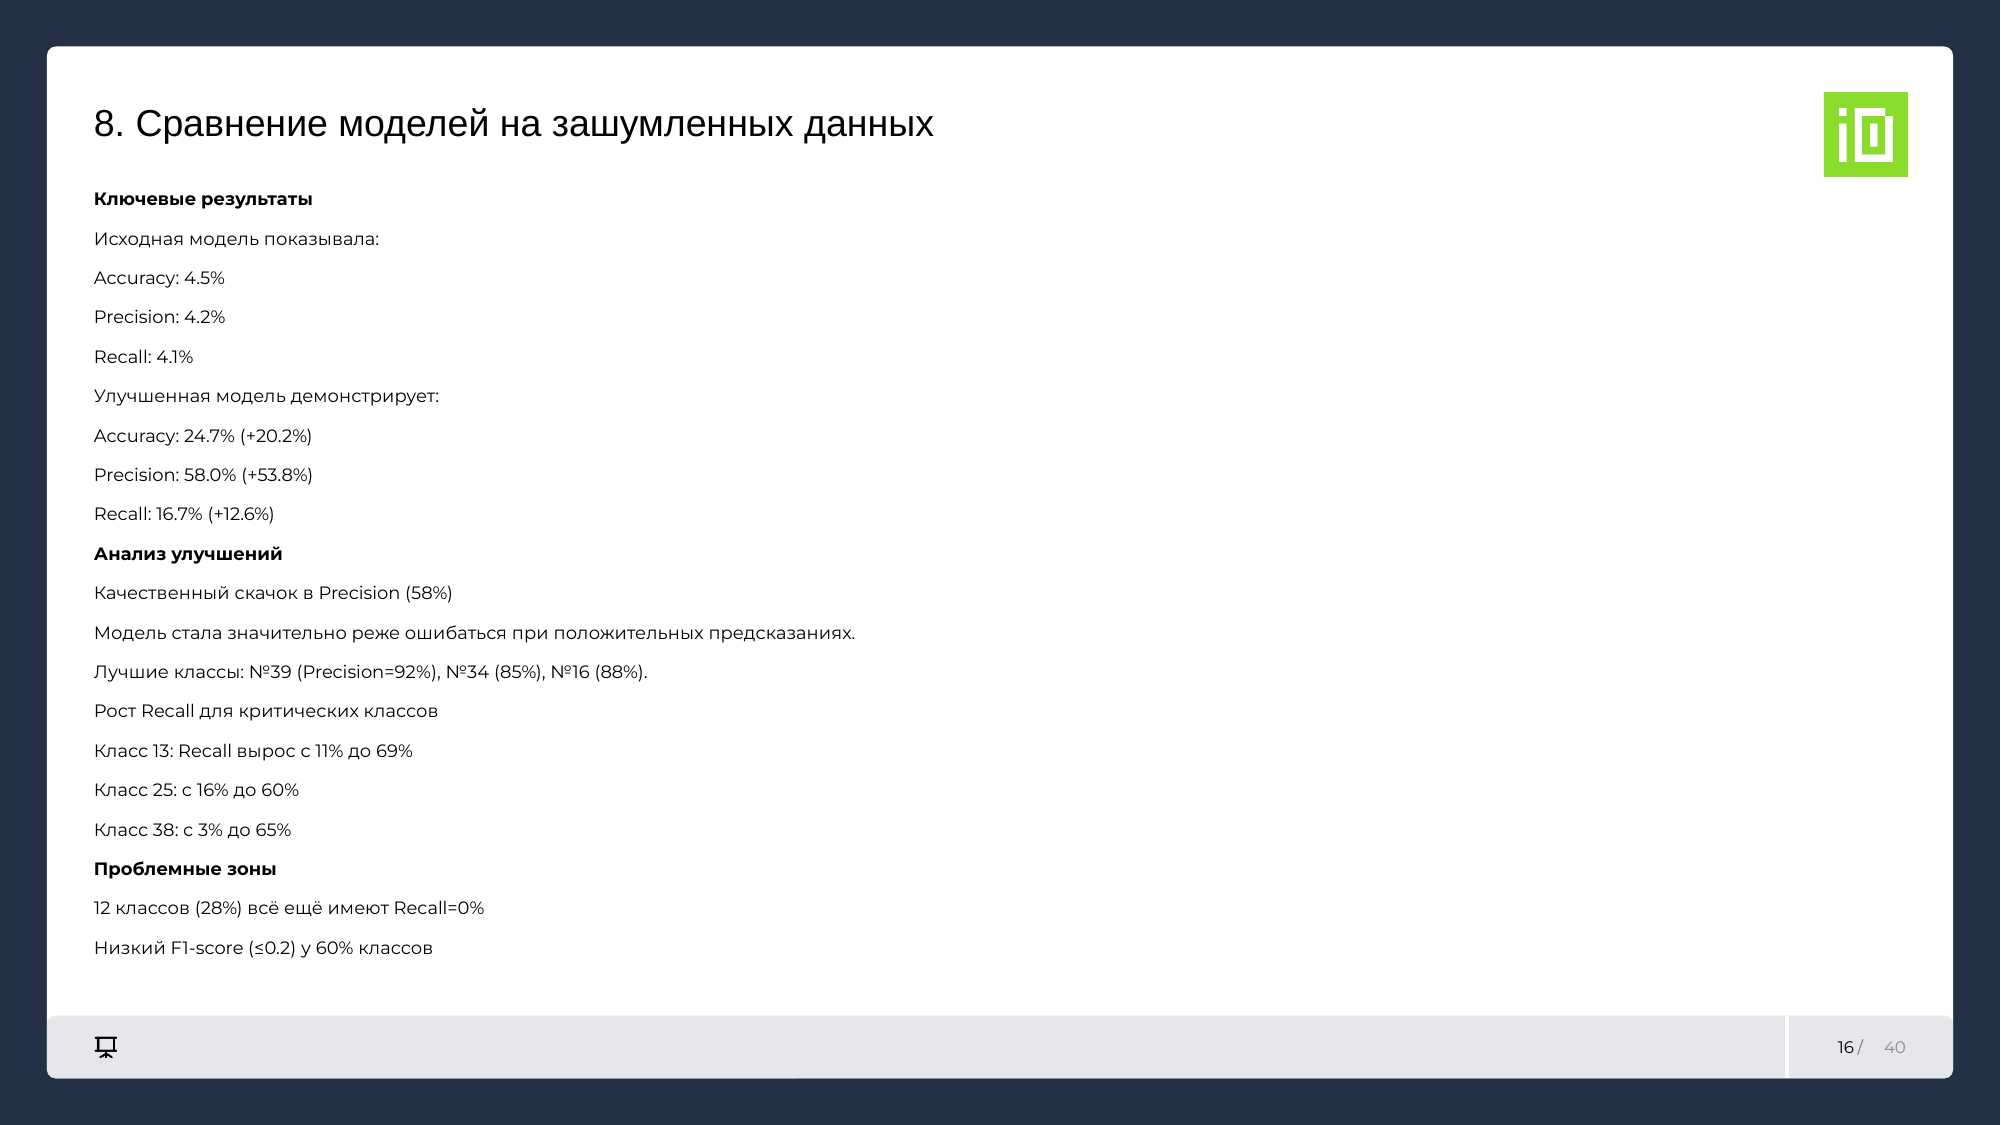

8. Сравнение моделей на зашумленных данных
Ключевые результаты
Исходная модель показывала:
Accuracy: 4.5%
Precision: 4.2%
Recall: 4.1%
Улучшенная модель демонстрирует:
Accuracy: 24.7% (+20.2%)
Precision: 58.0% (+53.8%)
Recall: 16.7% (+12.6%)
Анализ улучшений
Качественный скачок в Precision (58%)
Модель стала значительно реже ошибаться при положительных предсказаниях.
Лучшие классы: №39 (Precision=92%), №34 (85%), №16 (88%).
Рост Recall для критических классов
Класс 13: Recall вырос с 11% до 69%
Класс 25: с 16% до 60%
Класс 38: с 3% до 65%
Проблемные зоны
12 классов (28%) всё ещё имеют Recall=0%
Низкий F1-score (≤0.2) у 60% классов

16
40